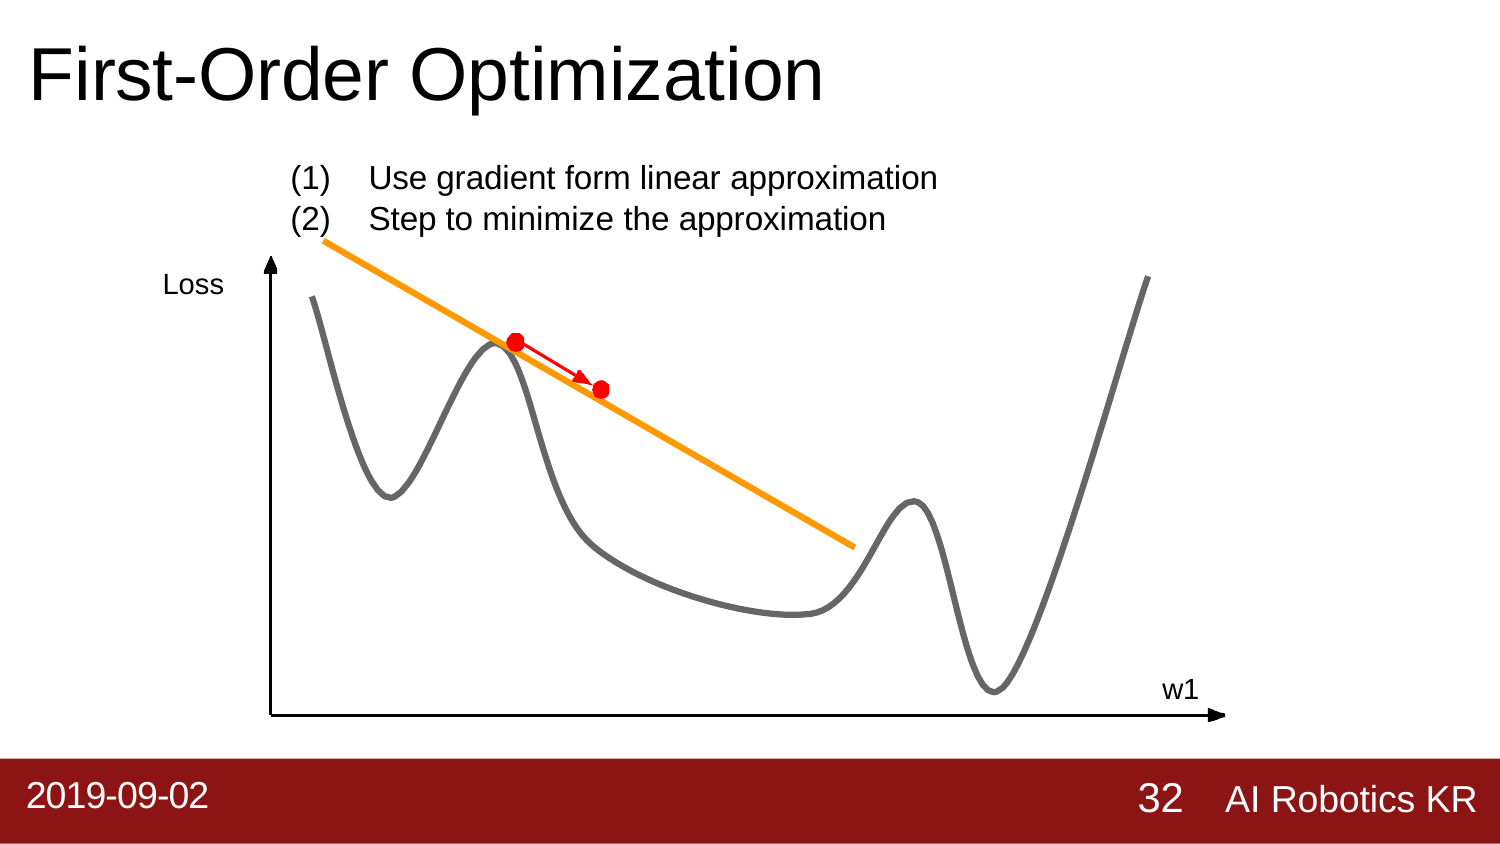

# First-Order Optimization
Use gradient form linear approximation
Step to minimize the approximation
Loss

w1

AI Robotics KR
2019-09-02
32